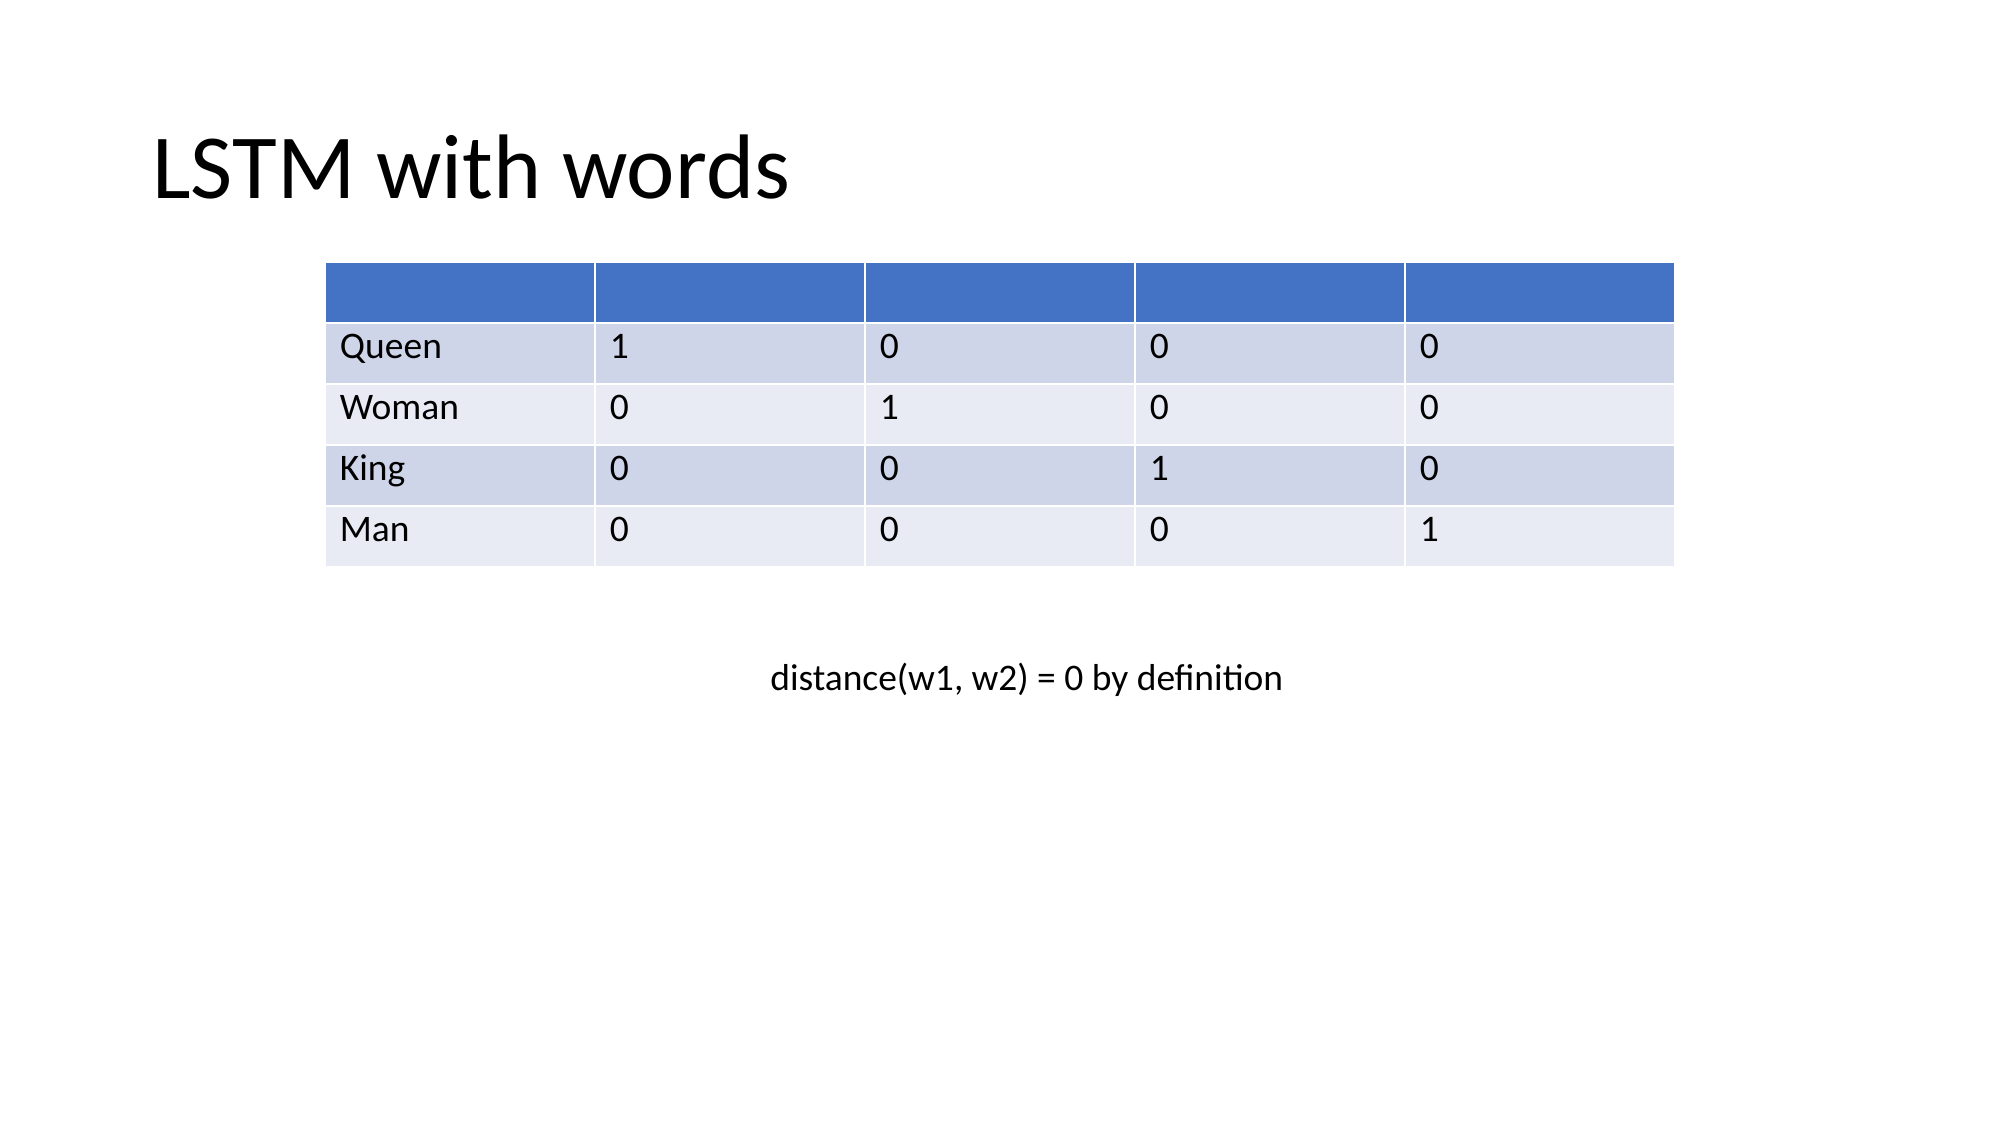

# LSTM with words
|  |  |  |  |  |
| --- | --- | --- | --- | --- |
| Queen | 1 | 0 | 0 | 0 |
| Woman | 0 | 1 | 0 | 0 |
| King | 0 | 0 | 1 | 0 |
| Man | 0 | 0 | 0 | 1 |
distance(w1, w2) = 0 by definition